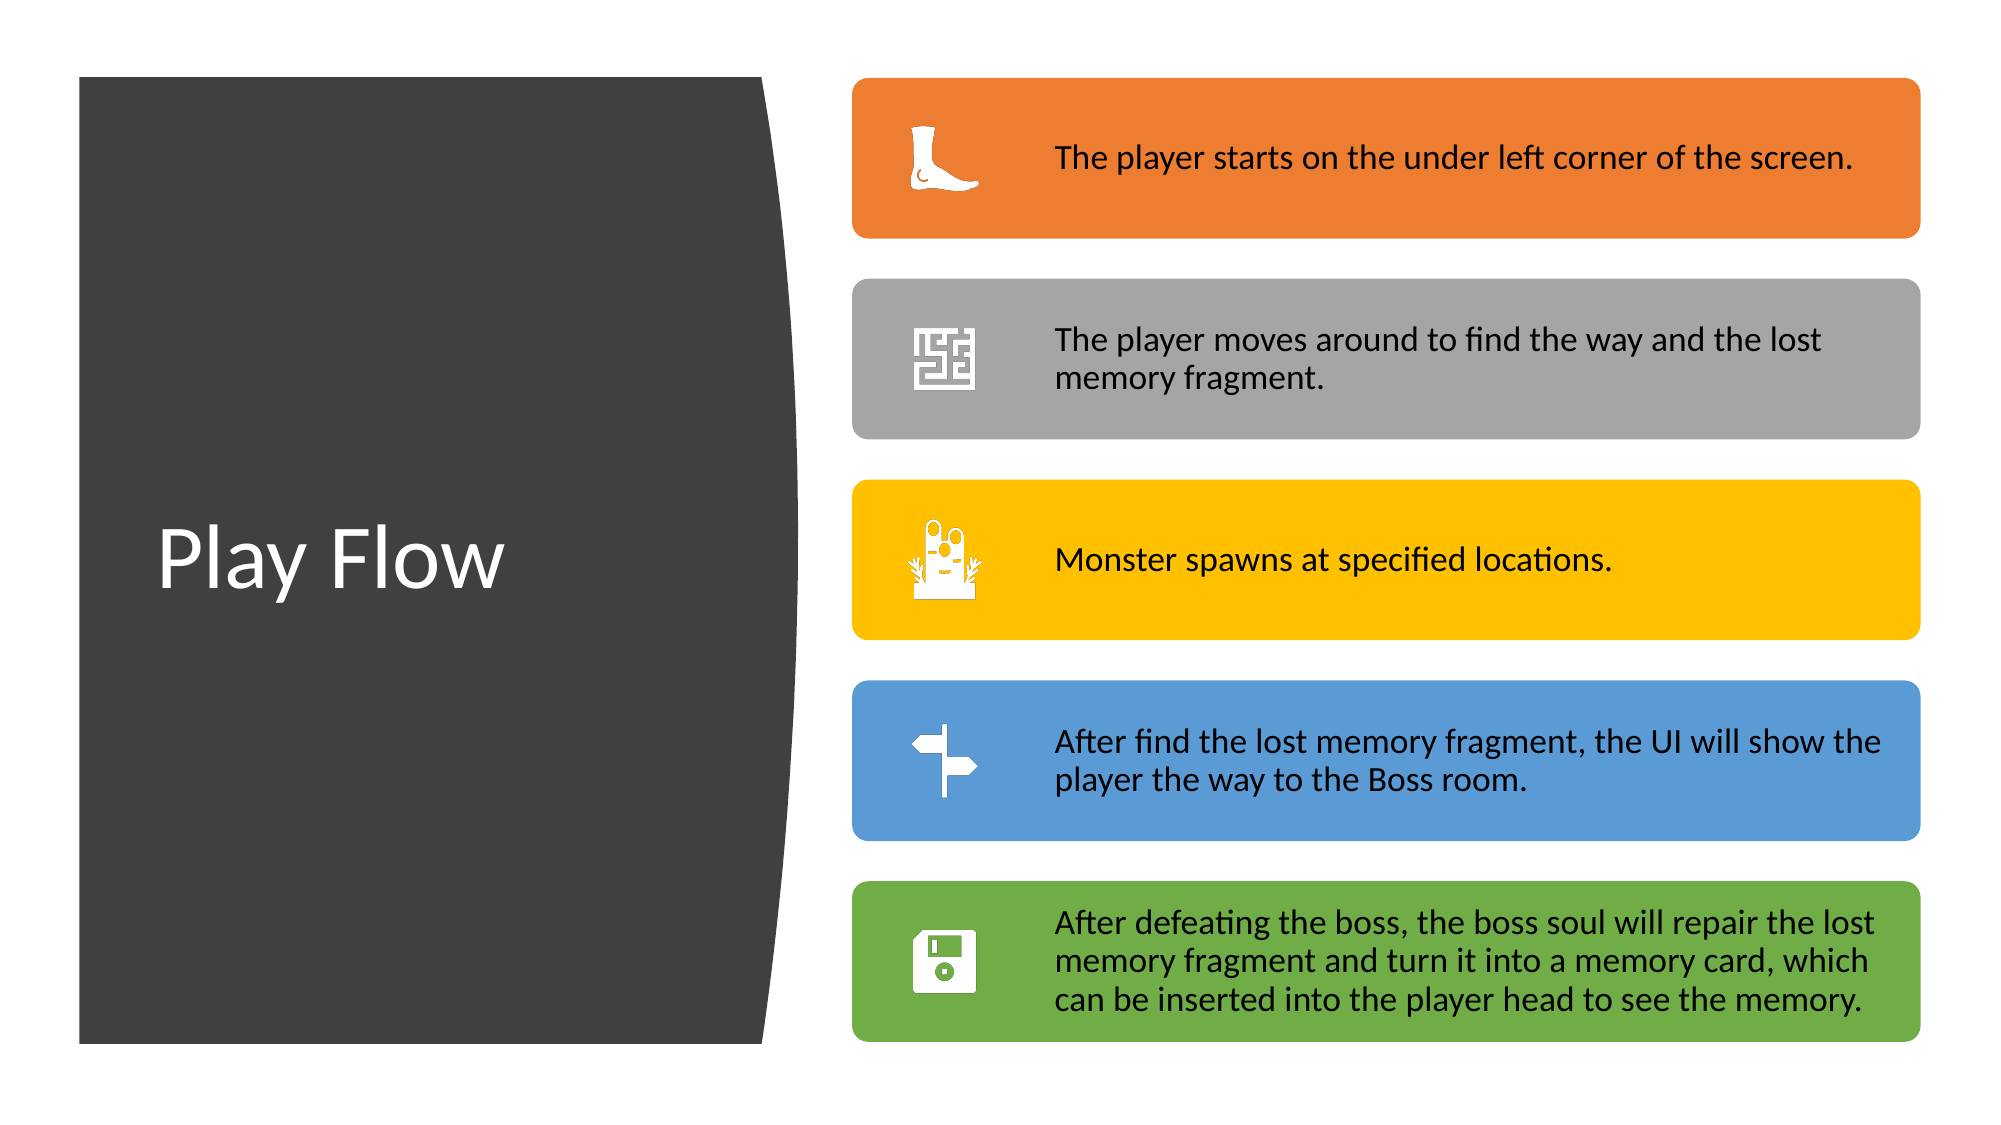

The player starts on the under left corner of the screen.
The player moves around to find the way and the lost memory fragment.
Monster spawns at specified locations.
After find the lost memory fragment, the UI will show the player the way to the Boss room.
After defeating the boss, the boss soul will repair the lost memory fragment and turn it into a memory card, which can be inserted into the player head to see the memory.

# Play Flow